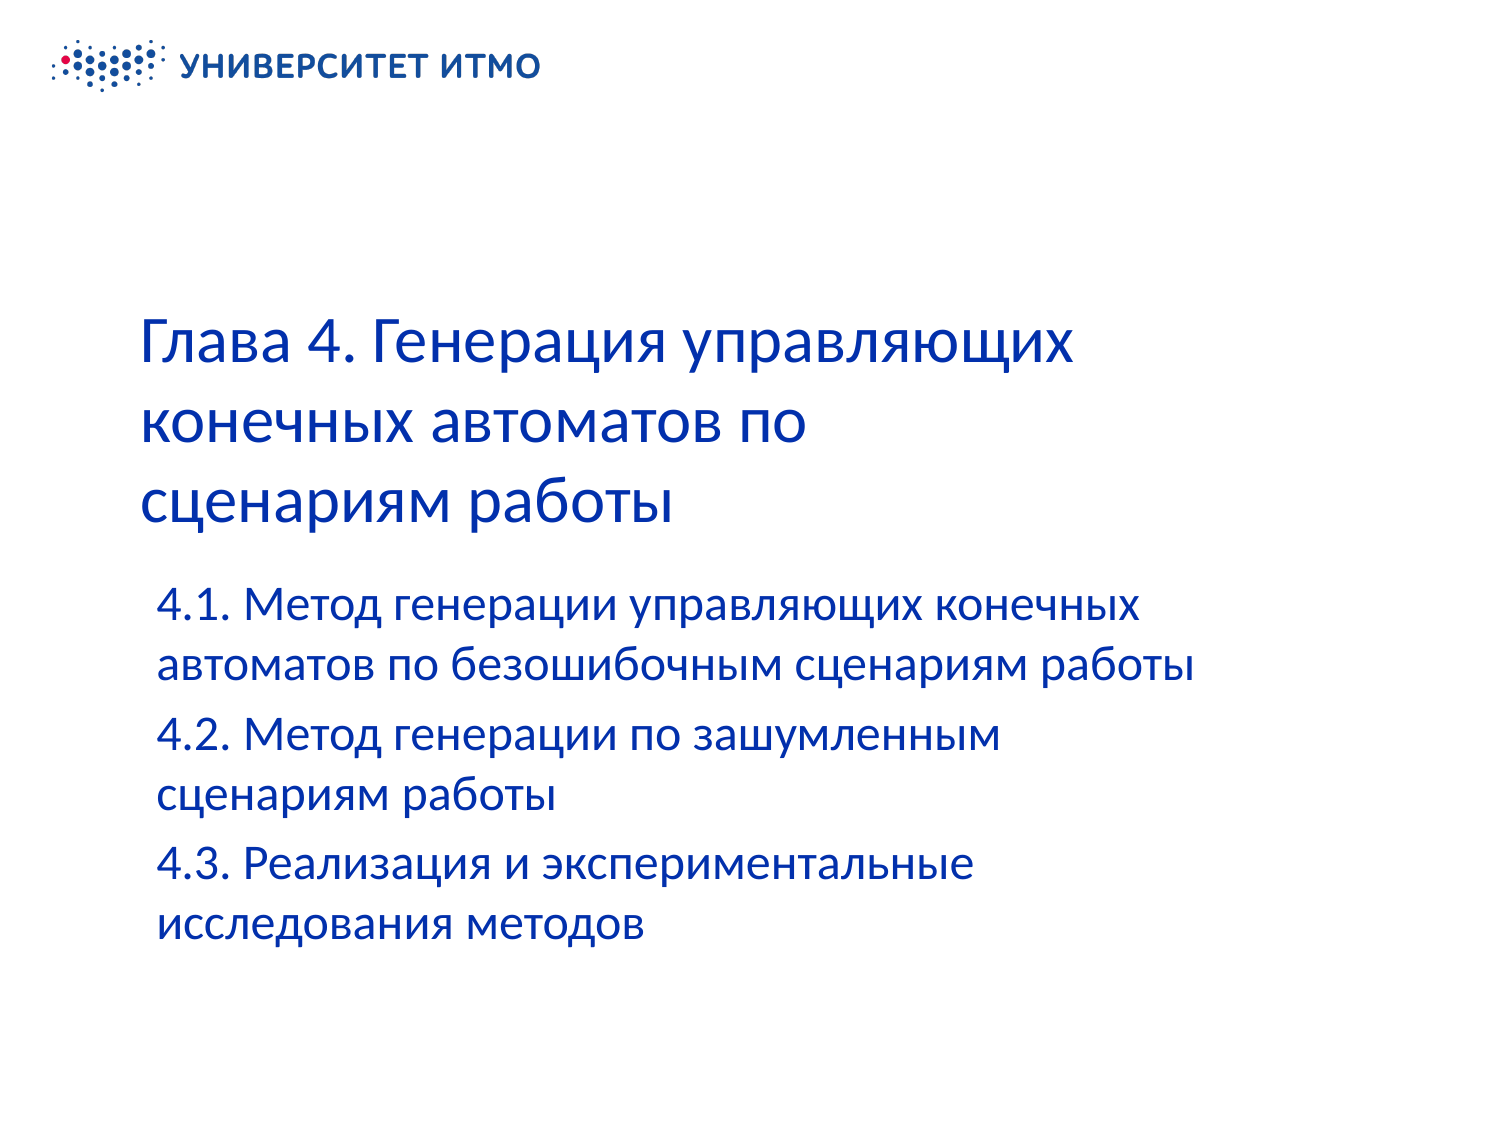

Колонтитул
# Глава 4. Генерация управляющих конечных автоматов по сценариям работы
4.1. Метод генерации управляющих конечных автоматов по безошибочным сценариям работы
4.2. Метод генерации по зашумленным сценариям работы
4.3. Реализация и экспериментальные исследования методов